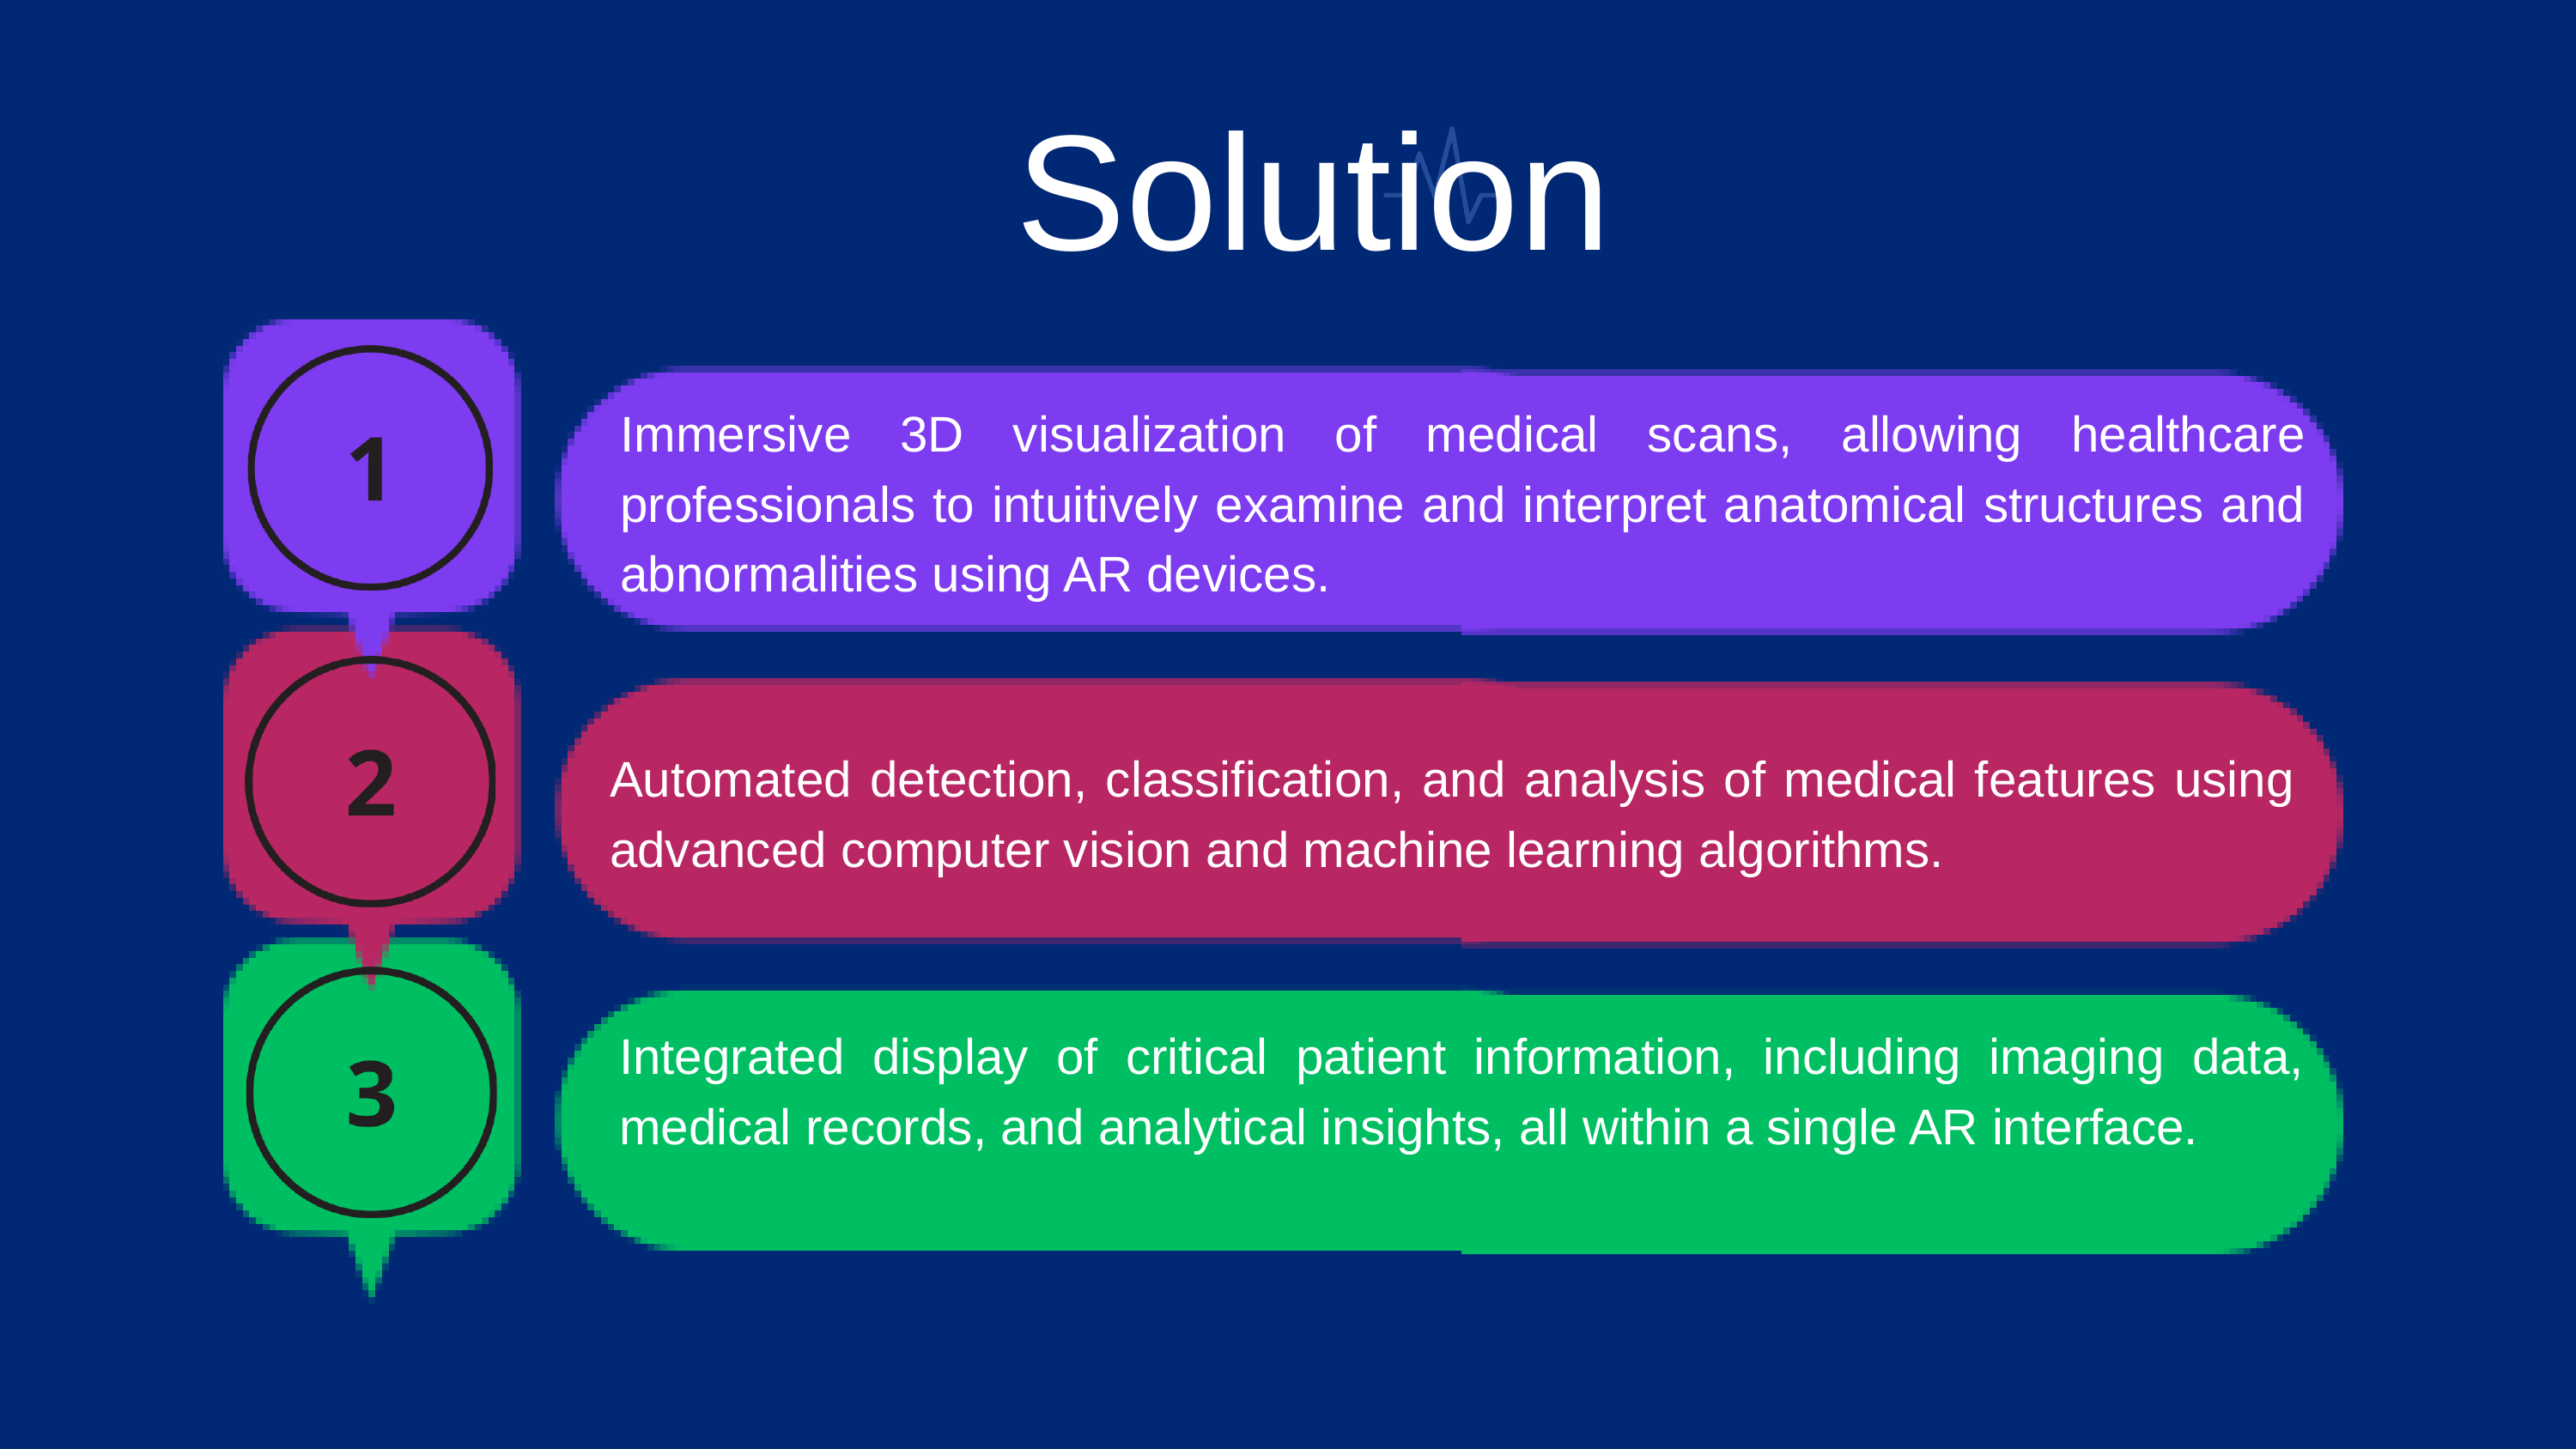

Solution

Immersive 3D visualization of medical scans, allowing healthcare professionals to intuitively examine and interpret anatomical structures and abnormalities using AR devices.

Automated detection, classification, and analysis of medical features using advanced computer vision and machine learning algorithms.

Integrated display of critical patient information, including imaging data, medical records, and analytical insights, all within a single AR interface.